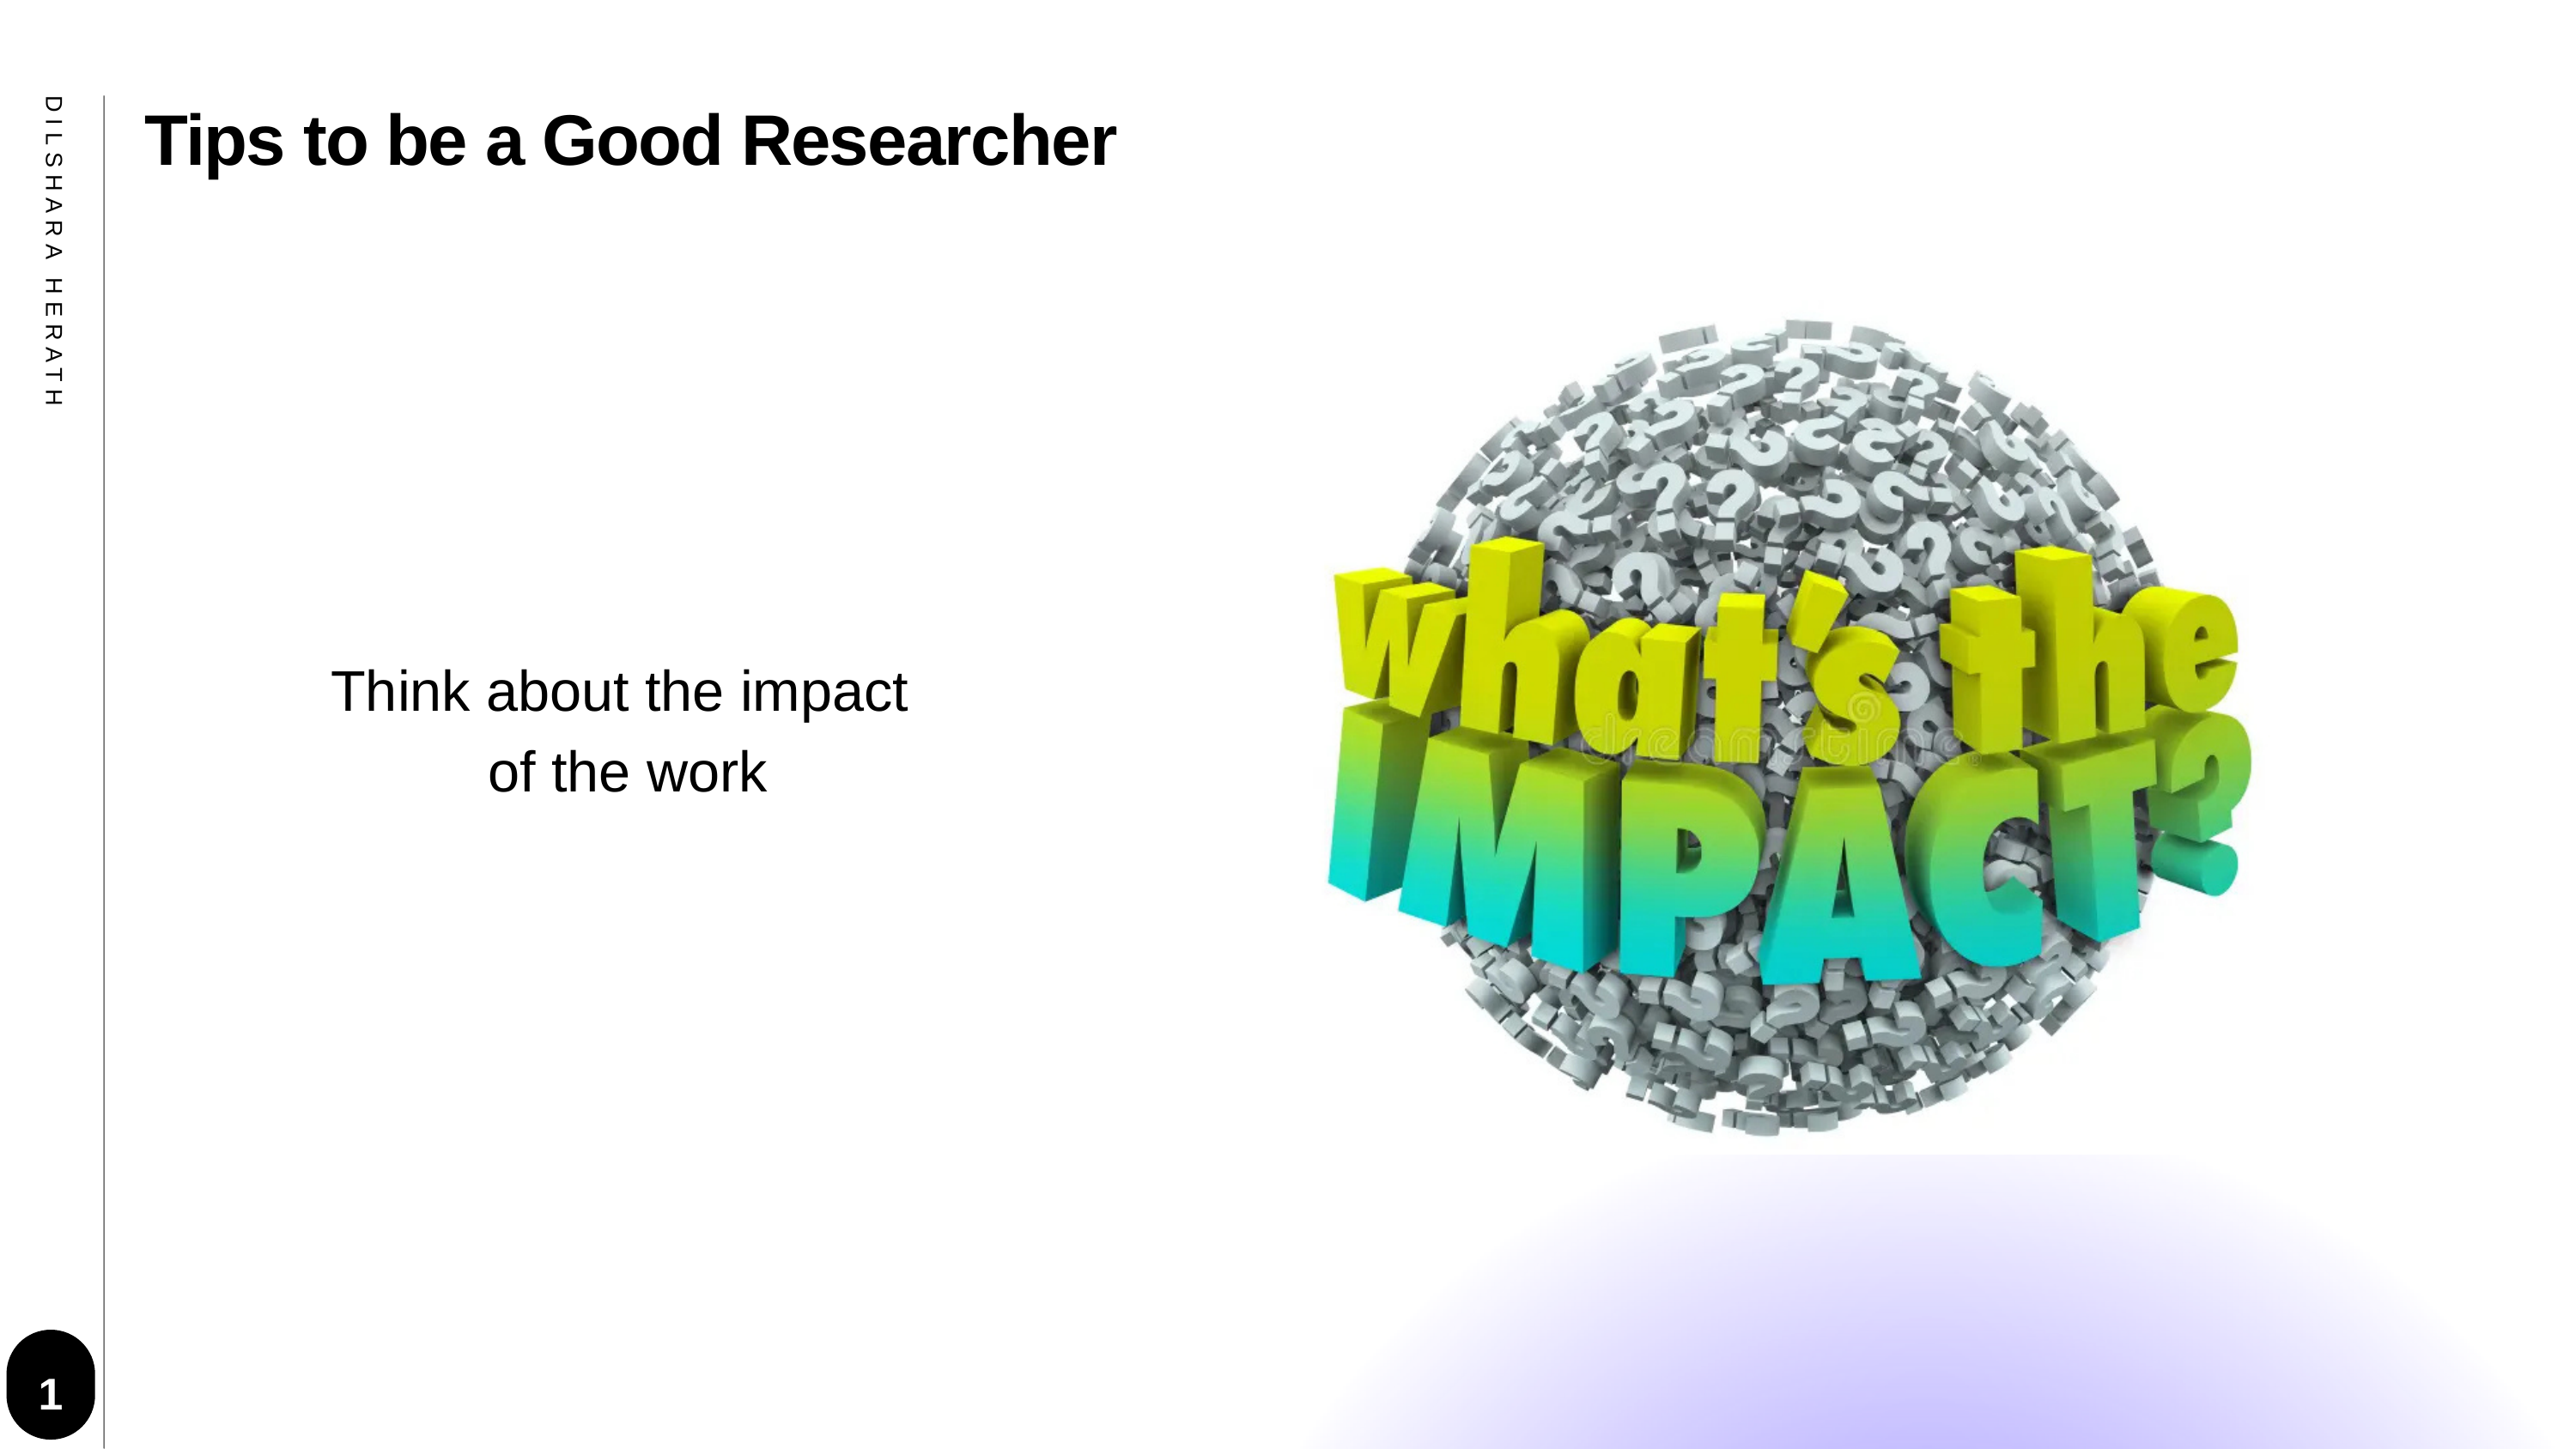

Tips to be a Good Researcher
DILSHARA HERATH

Think about the impact
 of the work

1